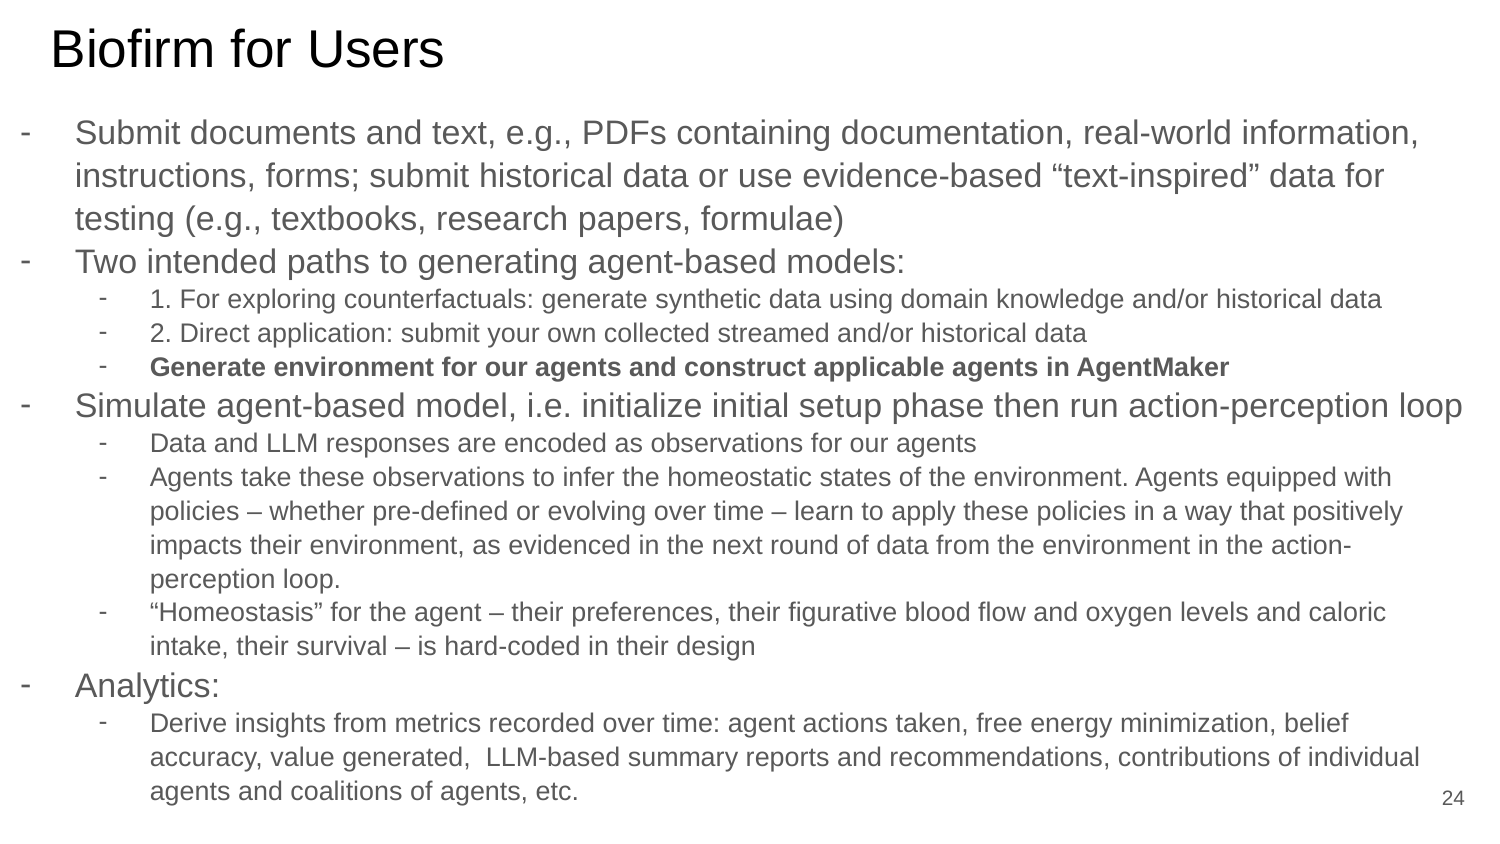

# Biofirm for Users
Submit documents and text, e.g., PDFs containing documentation, real-world information, instructions, forms; submit historical data or use evidence-based “text-inspired” data for testing (e.g., textbooks, research papers, formulae)
Two intended paths to generating agent-based models:
1. For exploring counterfactuals: generate synthetic data using domain knowledge and/or historical data
2. Direct application: submit your own collected streamed and/or historical data
Generate environment for our agents and construct applicable agents in AgentMaker
Simulate agent-based model, i.e. initialize initial setup phase then run action-perception loop
Data and LLM responses are encoded as observations for our agents
Agents take these observations to infer the homeostatic states of the environment. Agents equipped with policies – whether pre-defined or evolving over time – learn to apply these policies in a way that positively impacts their environment, as evidenced in the next round of data from the environment in the action-perception loop.
“Homeostasis” for the agent – their preferences, their figurative blood flow and oxygen levels and caloric intake, their survival – is hard-coded in their design
Analytics:
Derive insights from metrics recorded over time: agent actions taken, free energy minimization, belief accuracy, value generated,  LLM-based summary reports and recommendations, contributions of individual agents and coalitions of agents, etc.
24